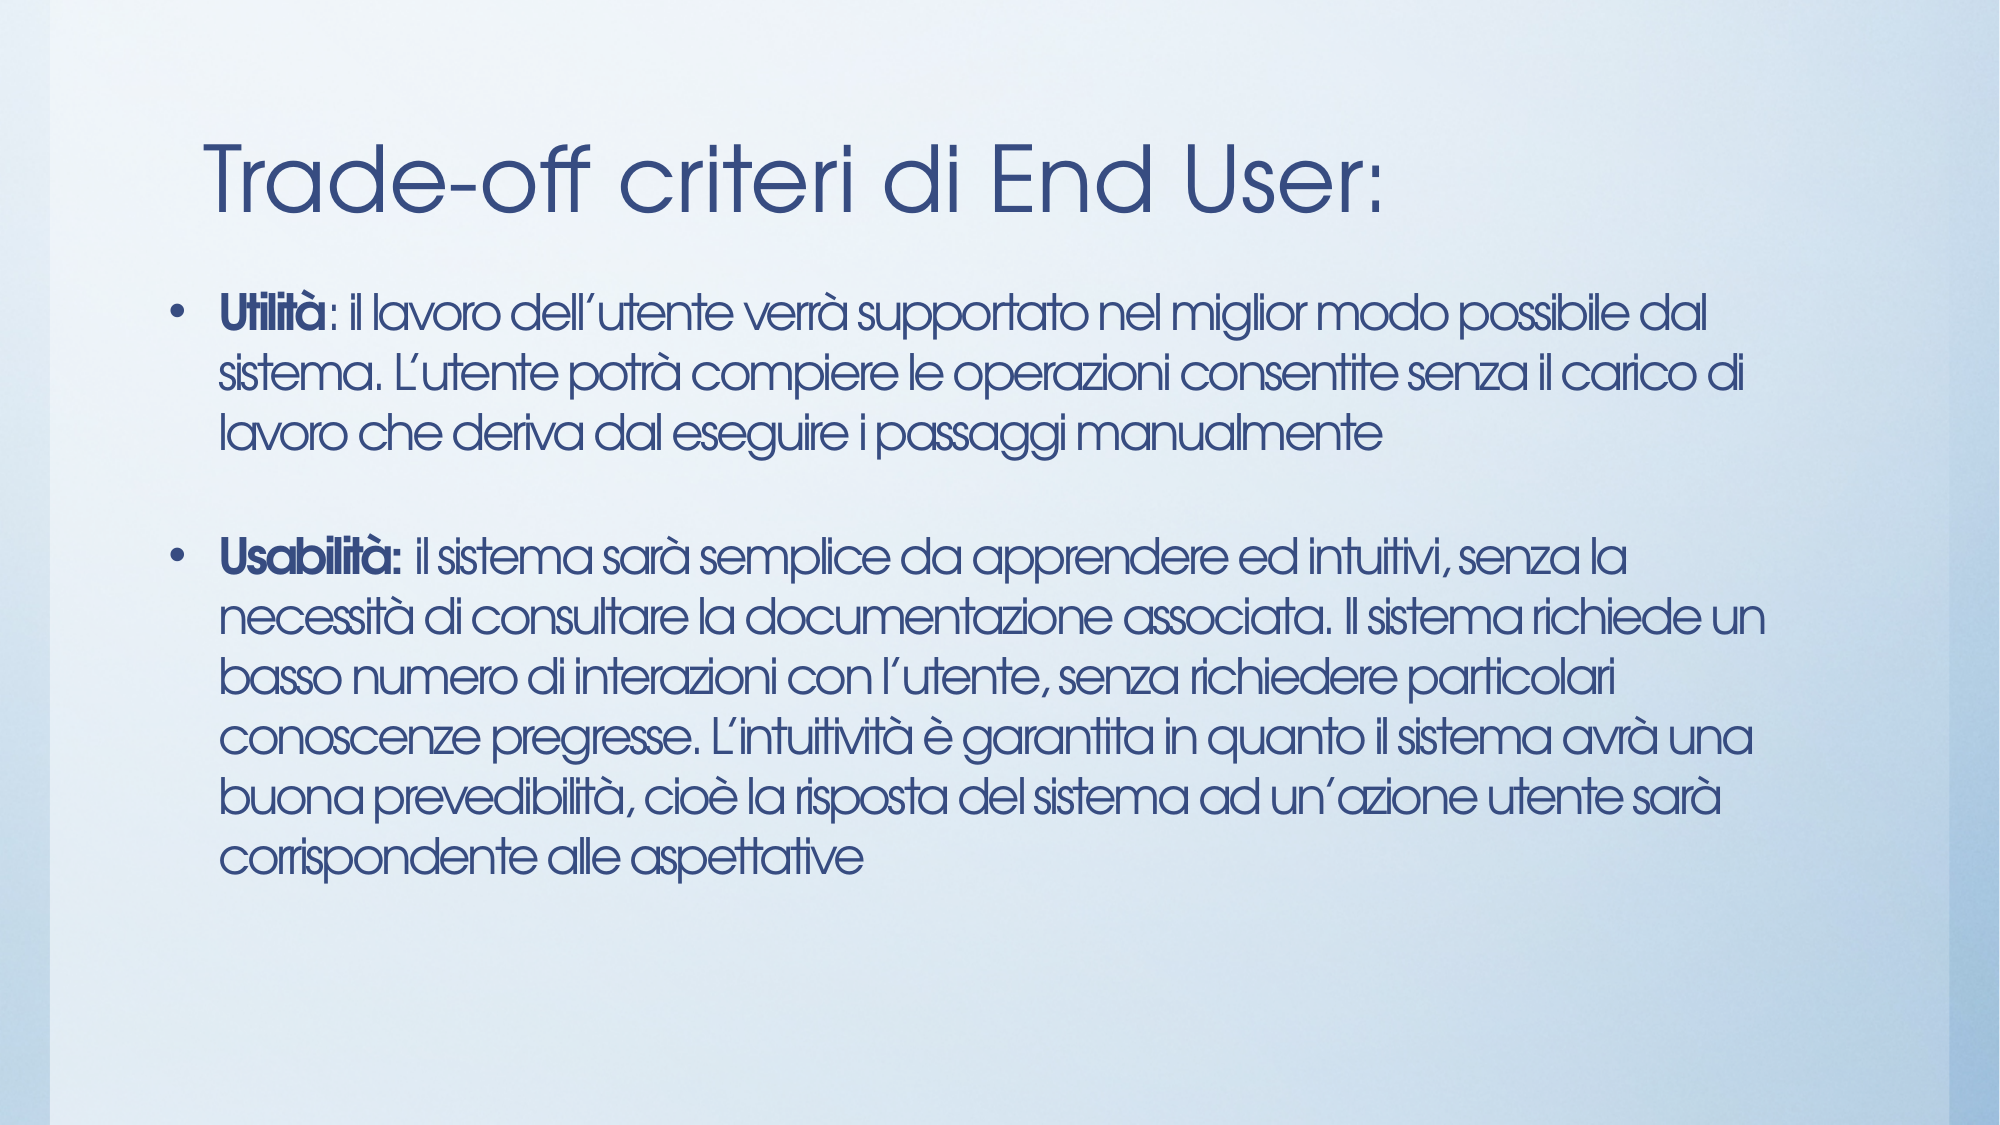

# Trade-off criteri di End User:
Utilità: il lavoro dell’utente verrà supportato nel miglior modo possibile dal sistema. L’utente potrà compiere le operazioni consentite senza il carico di lavoro che deriva dal eseguire i passaggi manualmente

Usabilità: il sistema sarà semplice da apprendere ed intuitivi, senza la necessità di consultare la documentazione associata. Il sistema richiede un basso numero di interazioni con l’utente, senza richiedere particolari conoscenze pregresse. L’intuitività è garantita in quanto il sistema avrà una buona prevedibilità, cioè la risposta del sistema ad un’azione utente sarà corrispondente alle aspettative